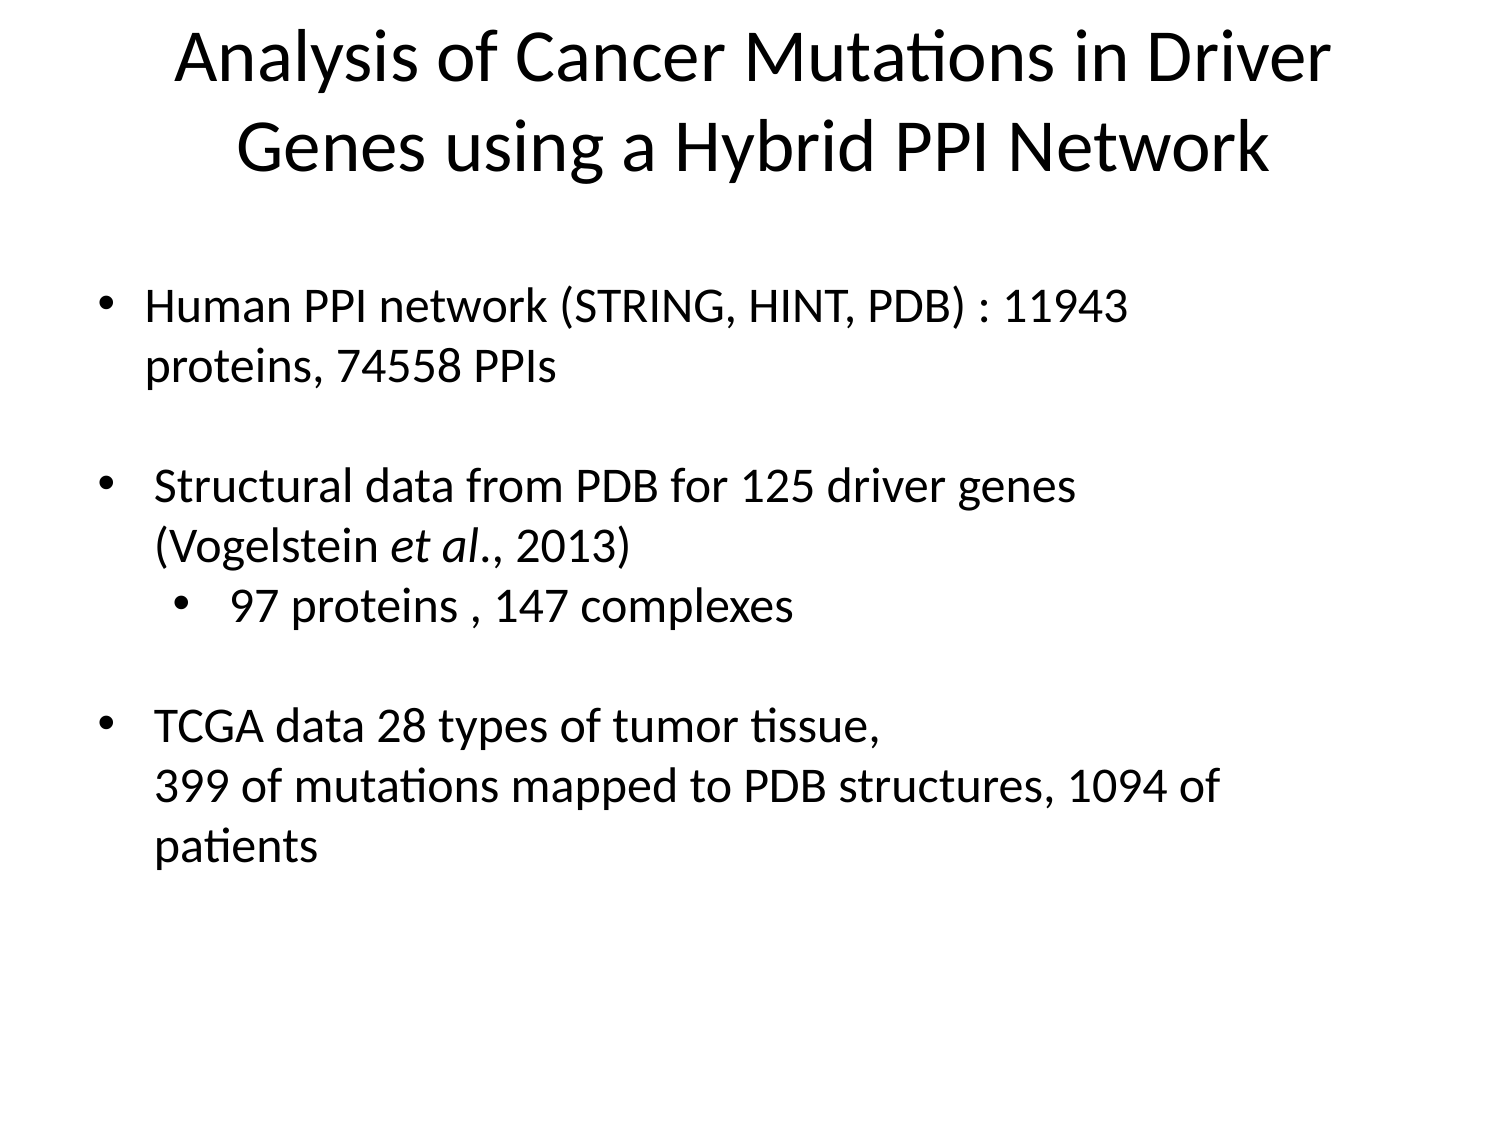

# Analysis of Cancer Mutations in Driver Genes using a Hybrid PPI Network
Human PPI network (STRING, HINT, PDB) : 11943 proteins, 74558 PPIs

Structural data from PDB for 125 driver genes (Vogelstein et al., 2013)
97 proteins , 147 complexes

TCGA data 28 types of tumor tissue,
399 of mutations mapped to PDB structures, 1094 of patients